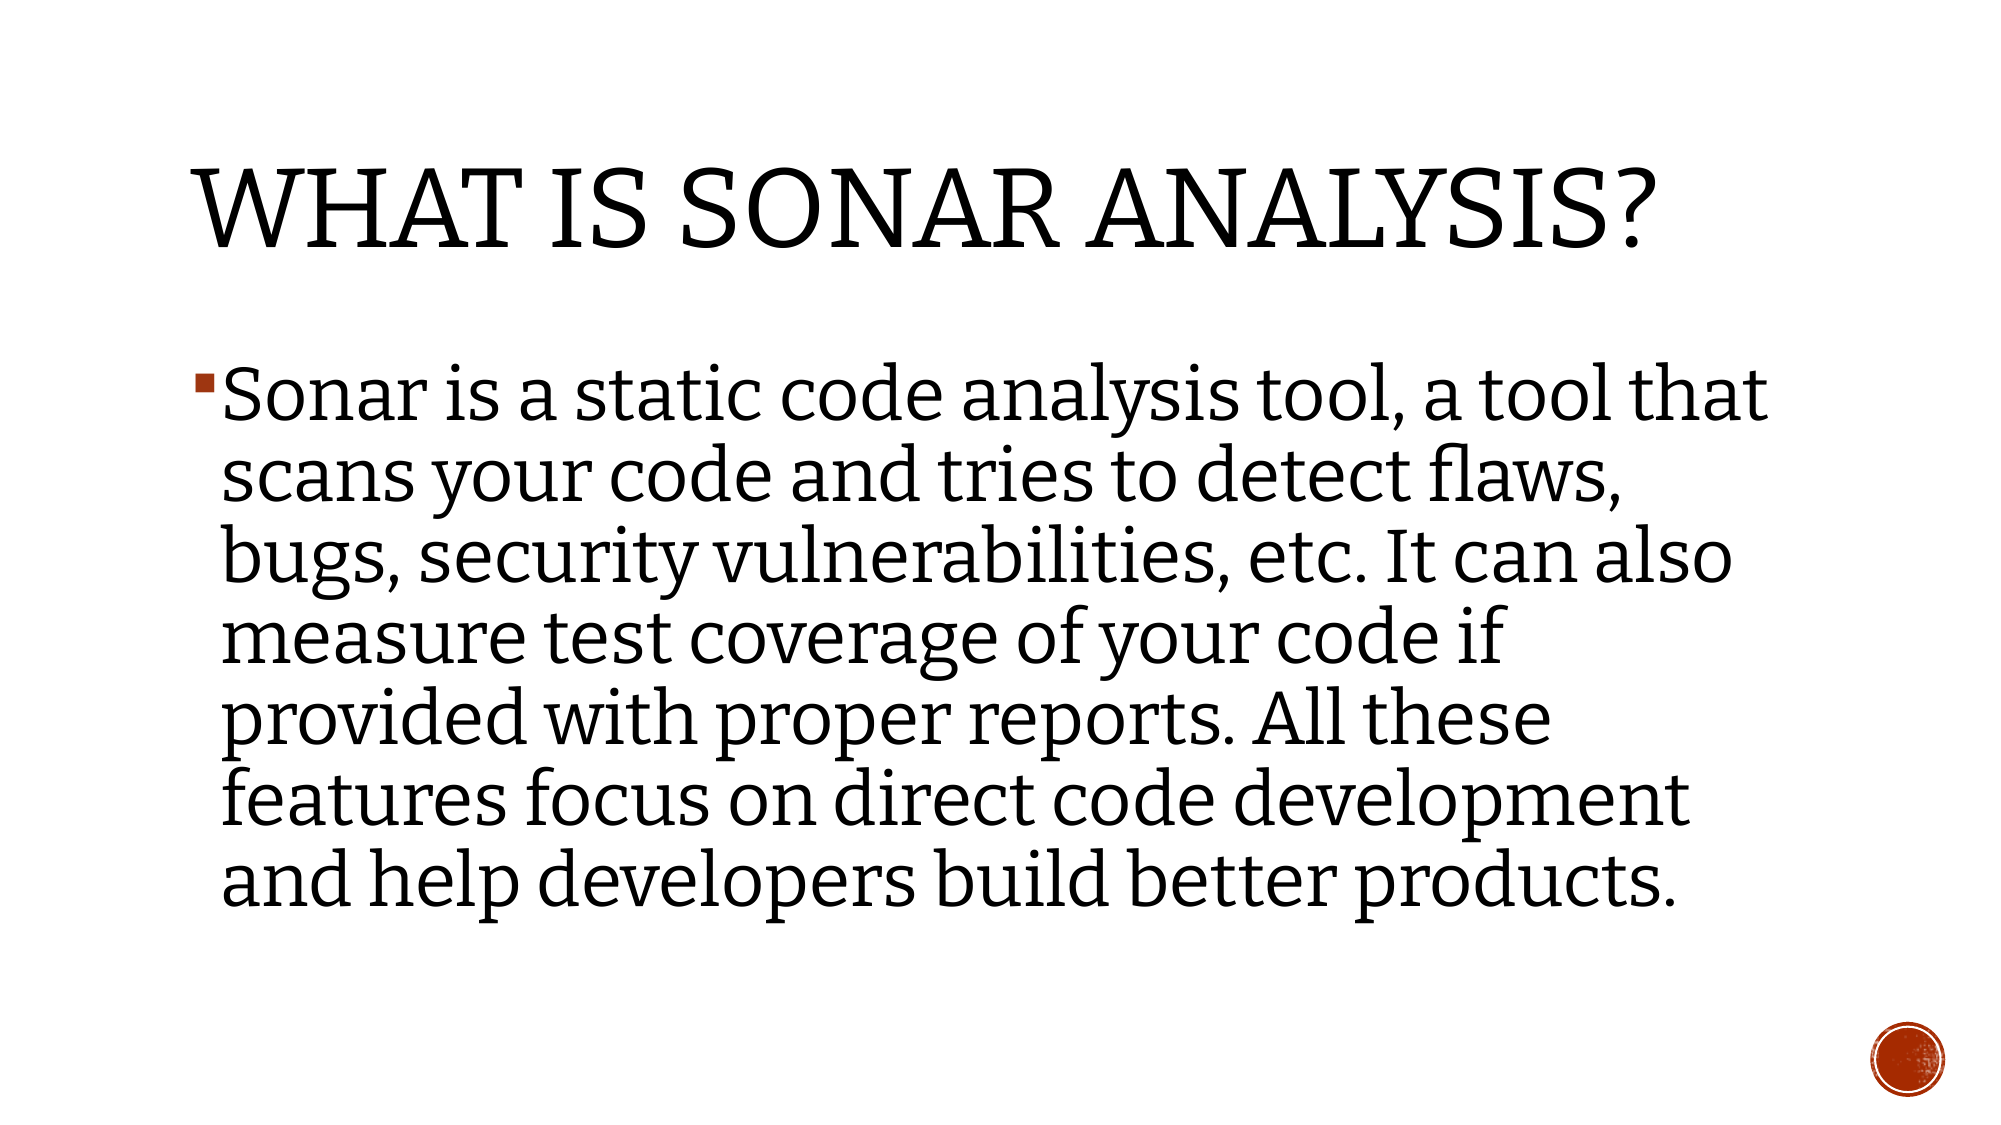

# What is sonar analysis?
Sonar is a static code analysis tool, a tool that scans your code and tries to detect flaws, bugs, security vulnerabilities, etc. It can also measure test coverage of your code if provided with proper reports. All these features focus on direct code development and help developers build better products.